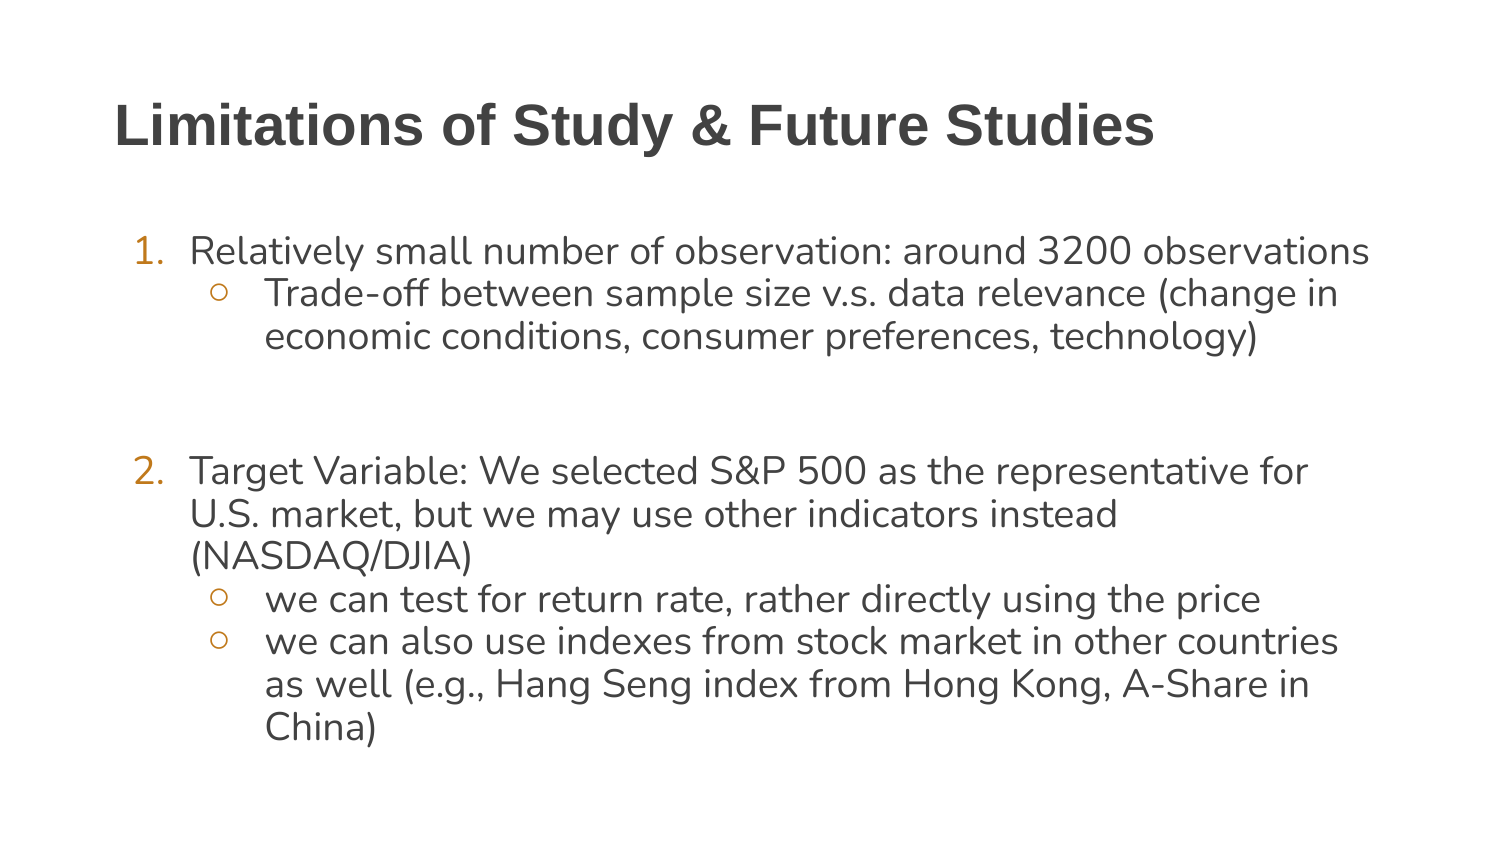

# Limitations of Study & Future Studies
Relatively small number of observation: around 3200 observations
Trade-off between sample size v.s. data relevance (change in economic conditions, consumer preferences, technology)

Target Variable: We selected S&P 500 as the representative for U.S. market, but we may use other indicators instead (NASDAQ/DJIA)
we can test for return rate, rather directly using the price
we can also use indexes from stock market in other countries as well (e.g., Hang Seng index from Hong Kong, A-Share in China)